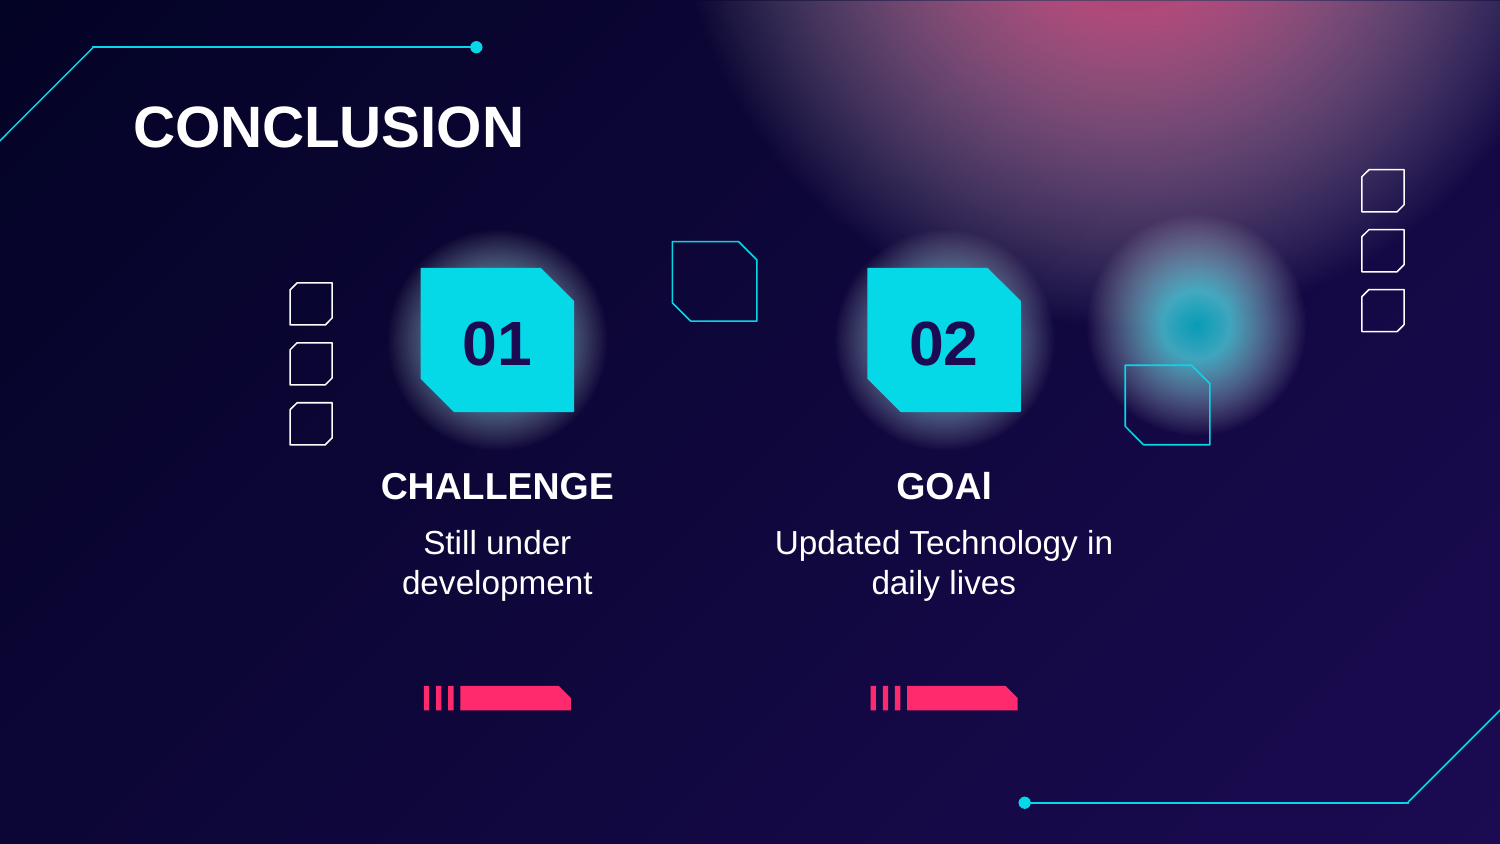

CONCLUSION

# 01
02

CHALLENGE
GOAl
Still under development
Updated Technology in daily lives